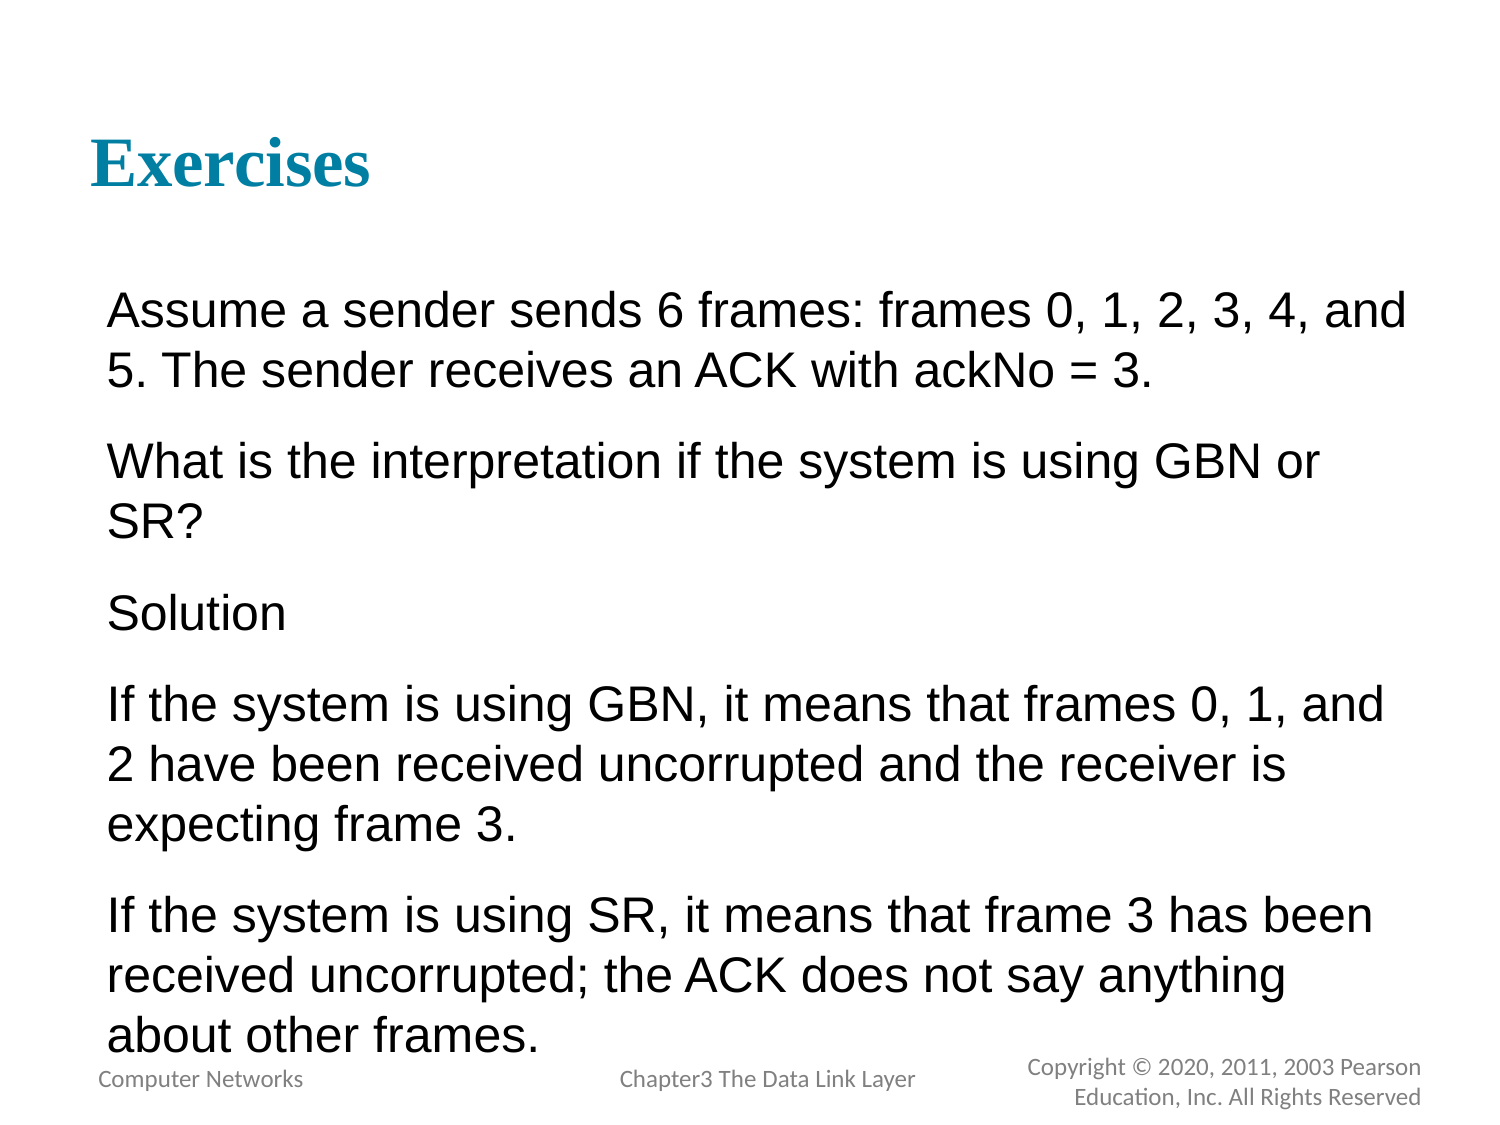

# Exercises
Assume a sender sends 6 frames: frames 0, 1, 2, 3, 4, and 5. The sender receives an ACK with ackNo = 3.
What is the interpretation if the system is using GBN or SR?
Solution
If the system is using GBN, it means that frames 0, 1, and 2 have been received uncorrupted and the receiver is expecting frame 3.
If the system is using SR, it means that frame 3 has been received uncorrupted; the ACK does not say anything about other frames.